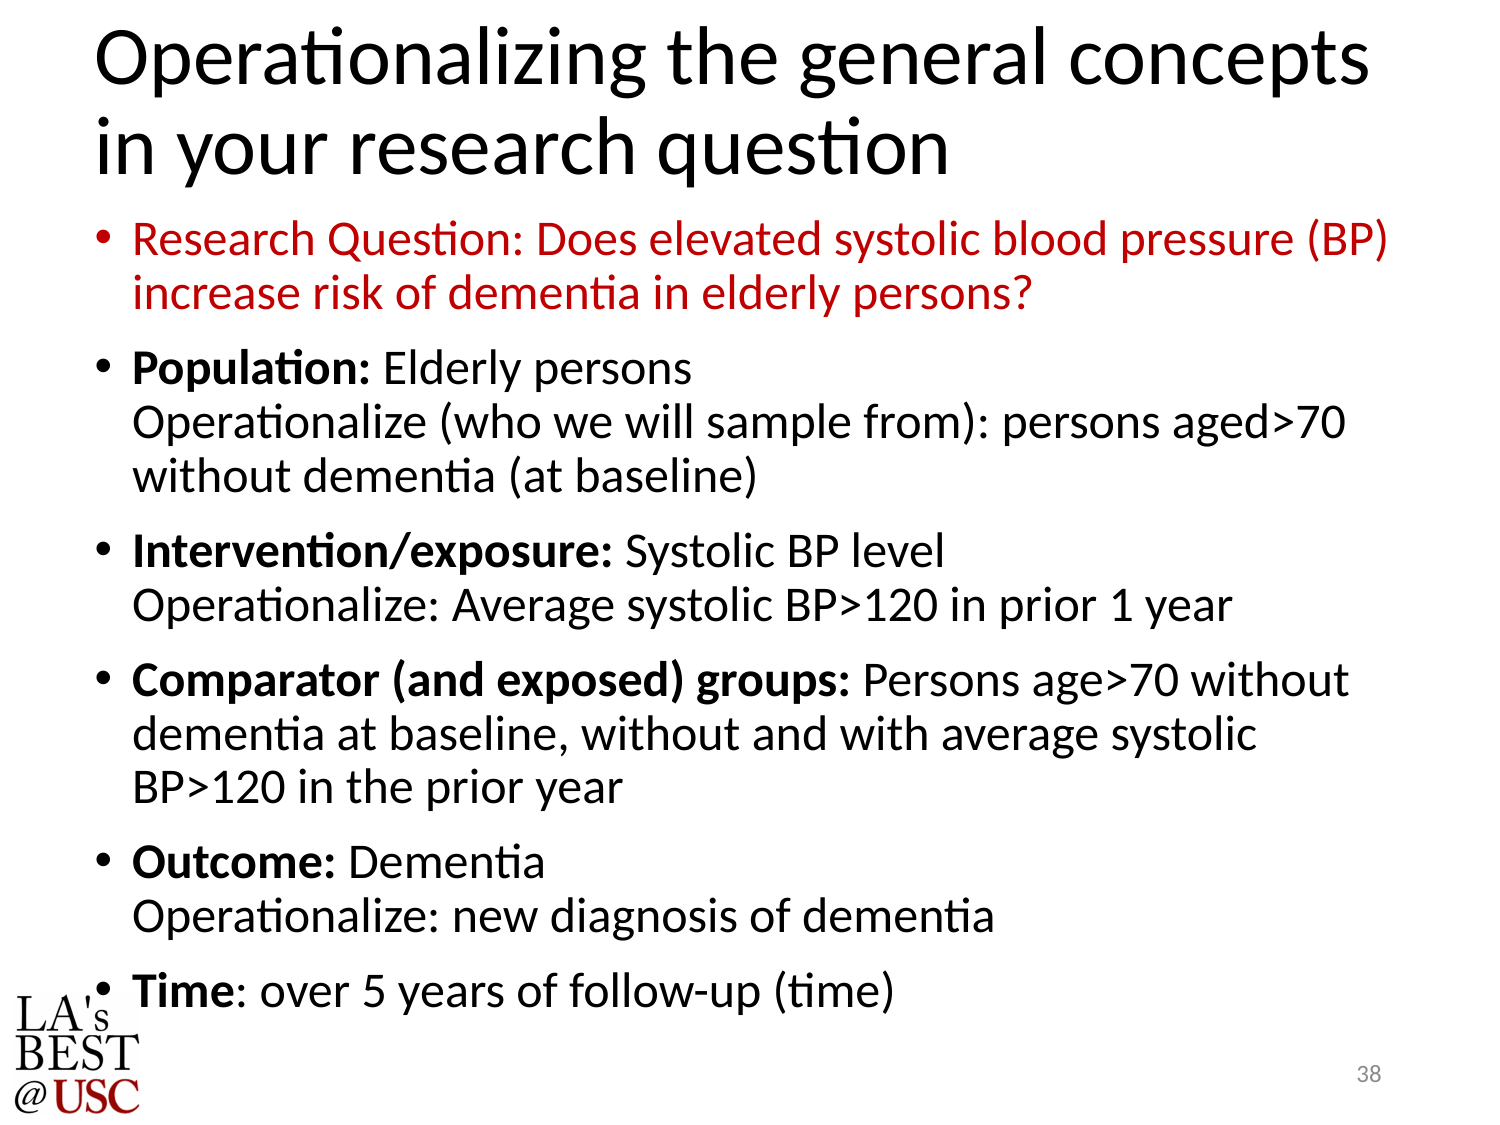

# Operationalizing the general concepts in your research question
Research Question: Does elevated systolic blood pressure (BP) increase risk of dementia in elderly persons?
Population: Elderly persons
Operationalize (who we will sample from): persons aged>70 without dementia (at baseline)
Intervention/exposure: Systolic BP level
Operationalize: Average systolic BP>120 in prior 1 year
Comparator (and exposed) groups: Persons age>70 without dementia at baseline, without and with average systolic BP>120 in the prior year
Outcome: Dementia
Operationalize: new diagnosis of dementia
Time: over 5 years of follow-up (time)
38